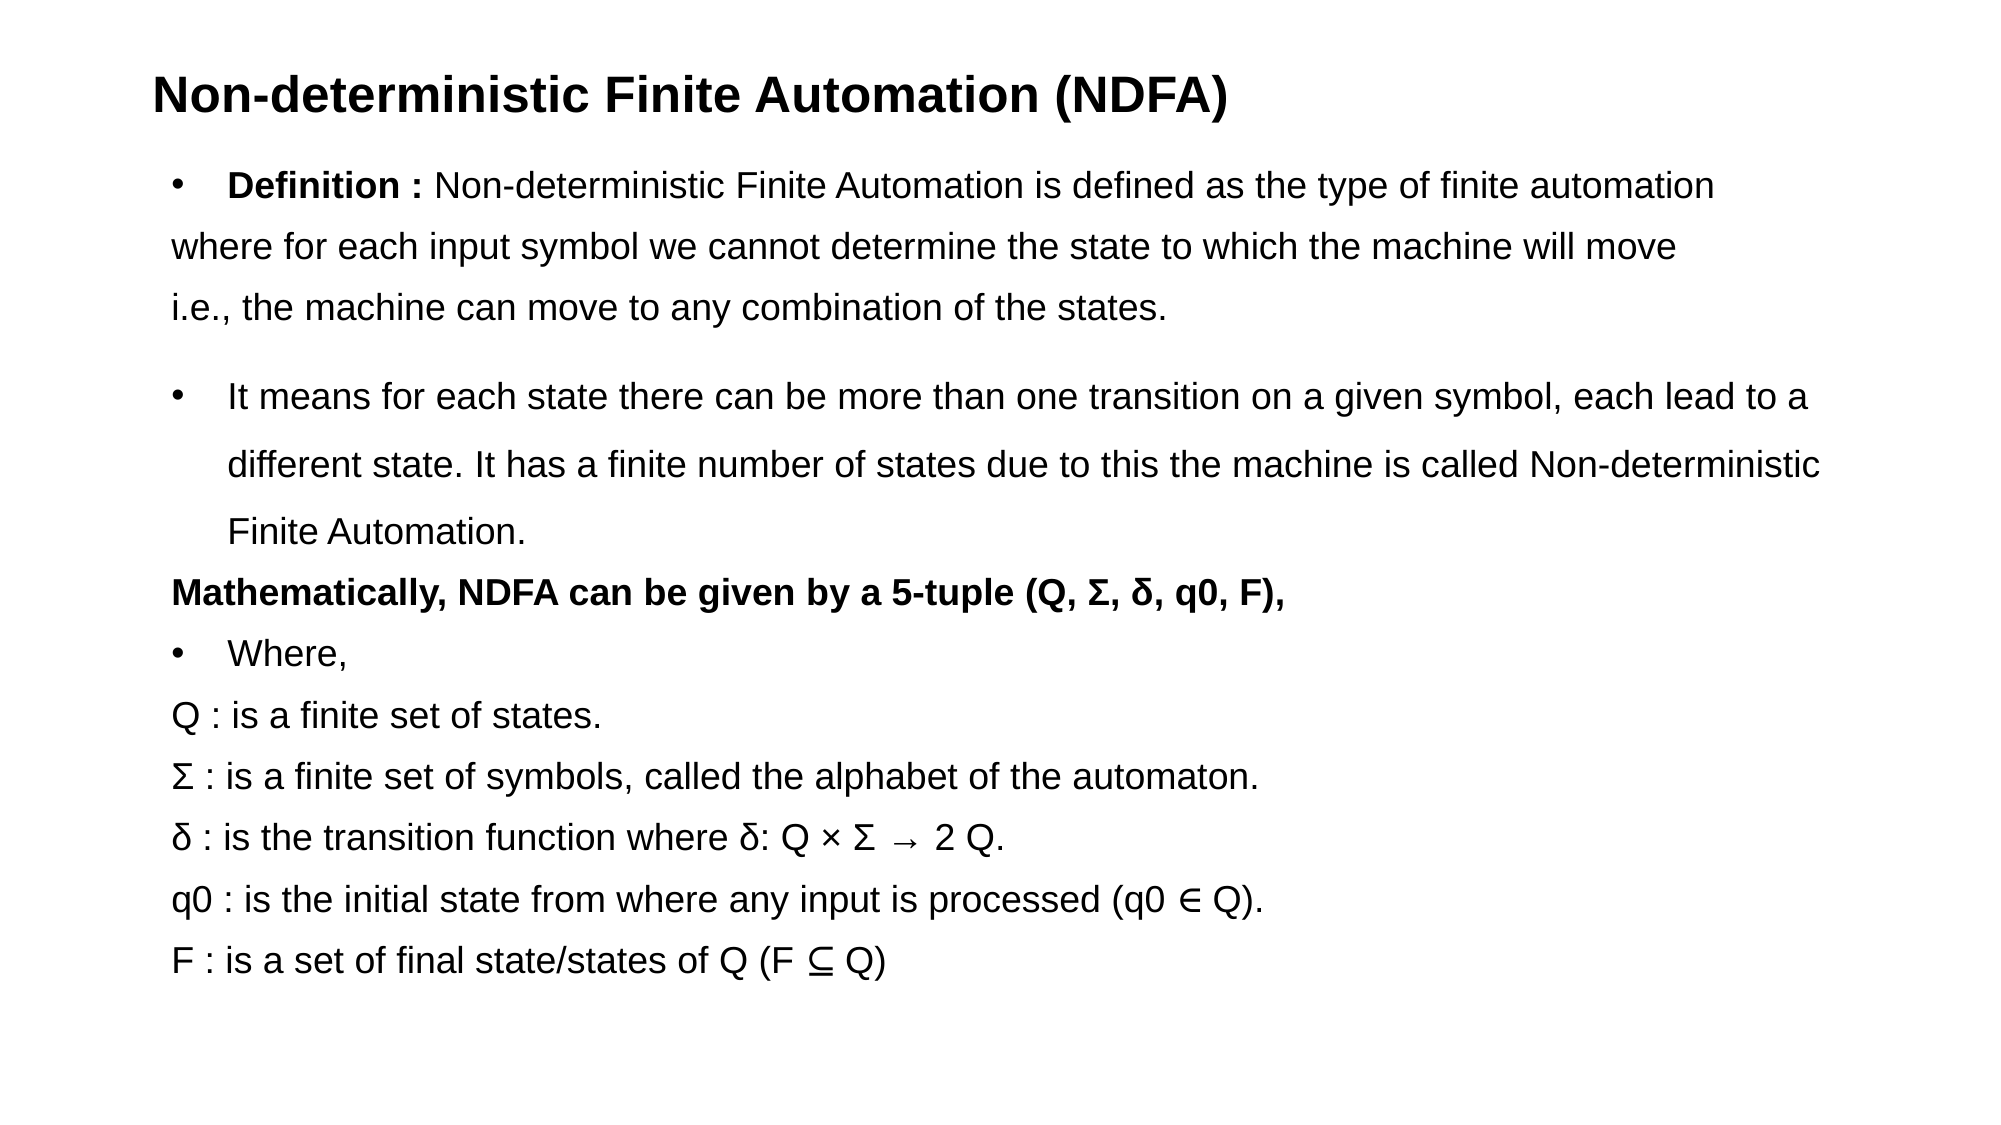

# Non-deterministic Finite Automation (NDFA)
Definition : Non-deterministic Finite Automation is defined as the type of finite automation
where for each input symbol we cannot determine the state to which the machine will move
i.e., the machine can move to any combination of the states.
It means for each state there can be more than one transition on a given symbol, each lead to a different state. It has a finite number of states due to this the machine is called Non-deterministic Finite Automation.
Mathematically, NDFA can be given by a 5-tuple (Q, Σ, δ, q0, F),
Where,
Q : is a finite set of states.
Σ : is a finite set of symbols, called the alphabet of the automaton.
δ : is the transition function where δ: Q × Σ → 2 Q.
q0 : is the initial state from where any input is processed (q0 ∈ Q).
F : is a set of final state/states of Q (F ⊆ Q)